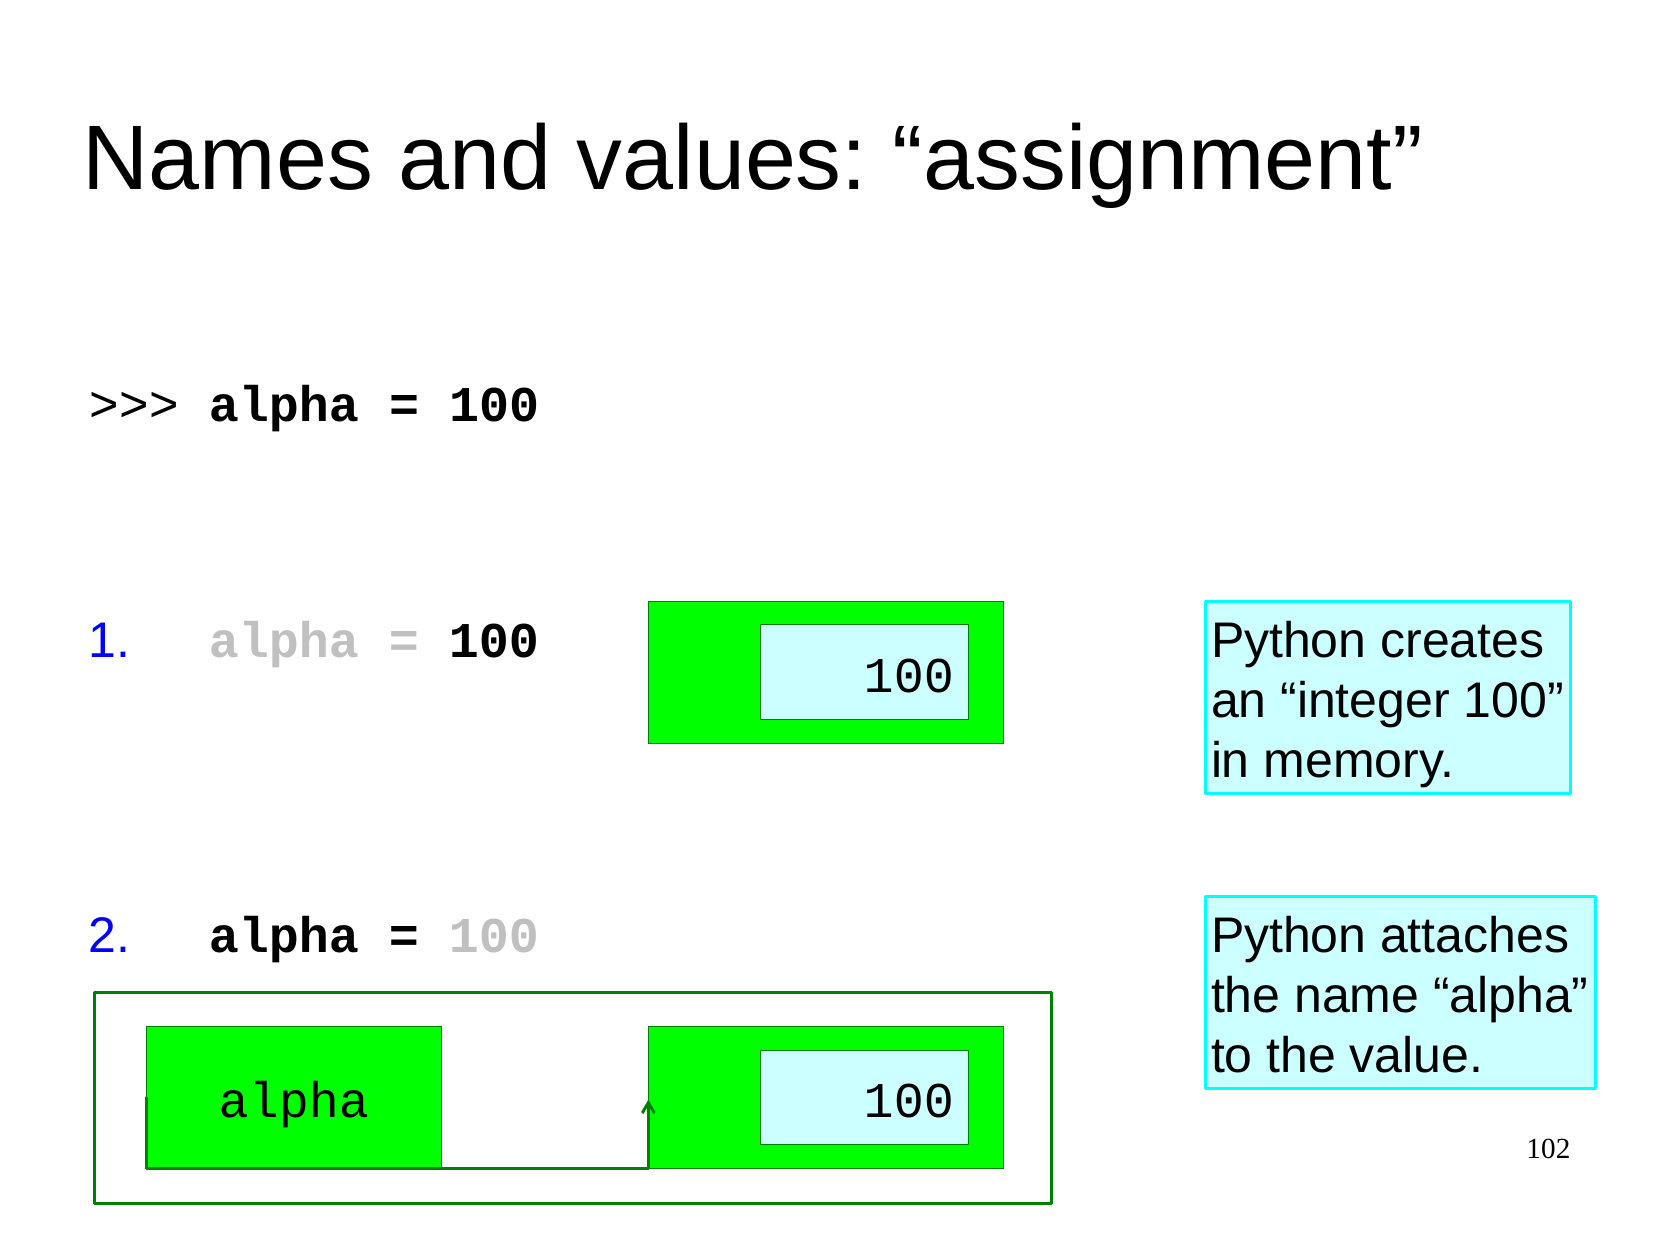

Names and values: “assignment”
>>>
alpha = 100
1.
alpha =
100
int
100
Python creates
an “integer 100”
in memory.
2.
alpha =
100
Python attaches
the name “alpha”
to the value.

alpha
int
100
102